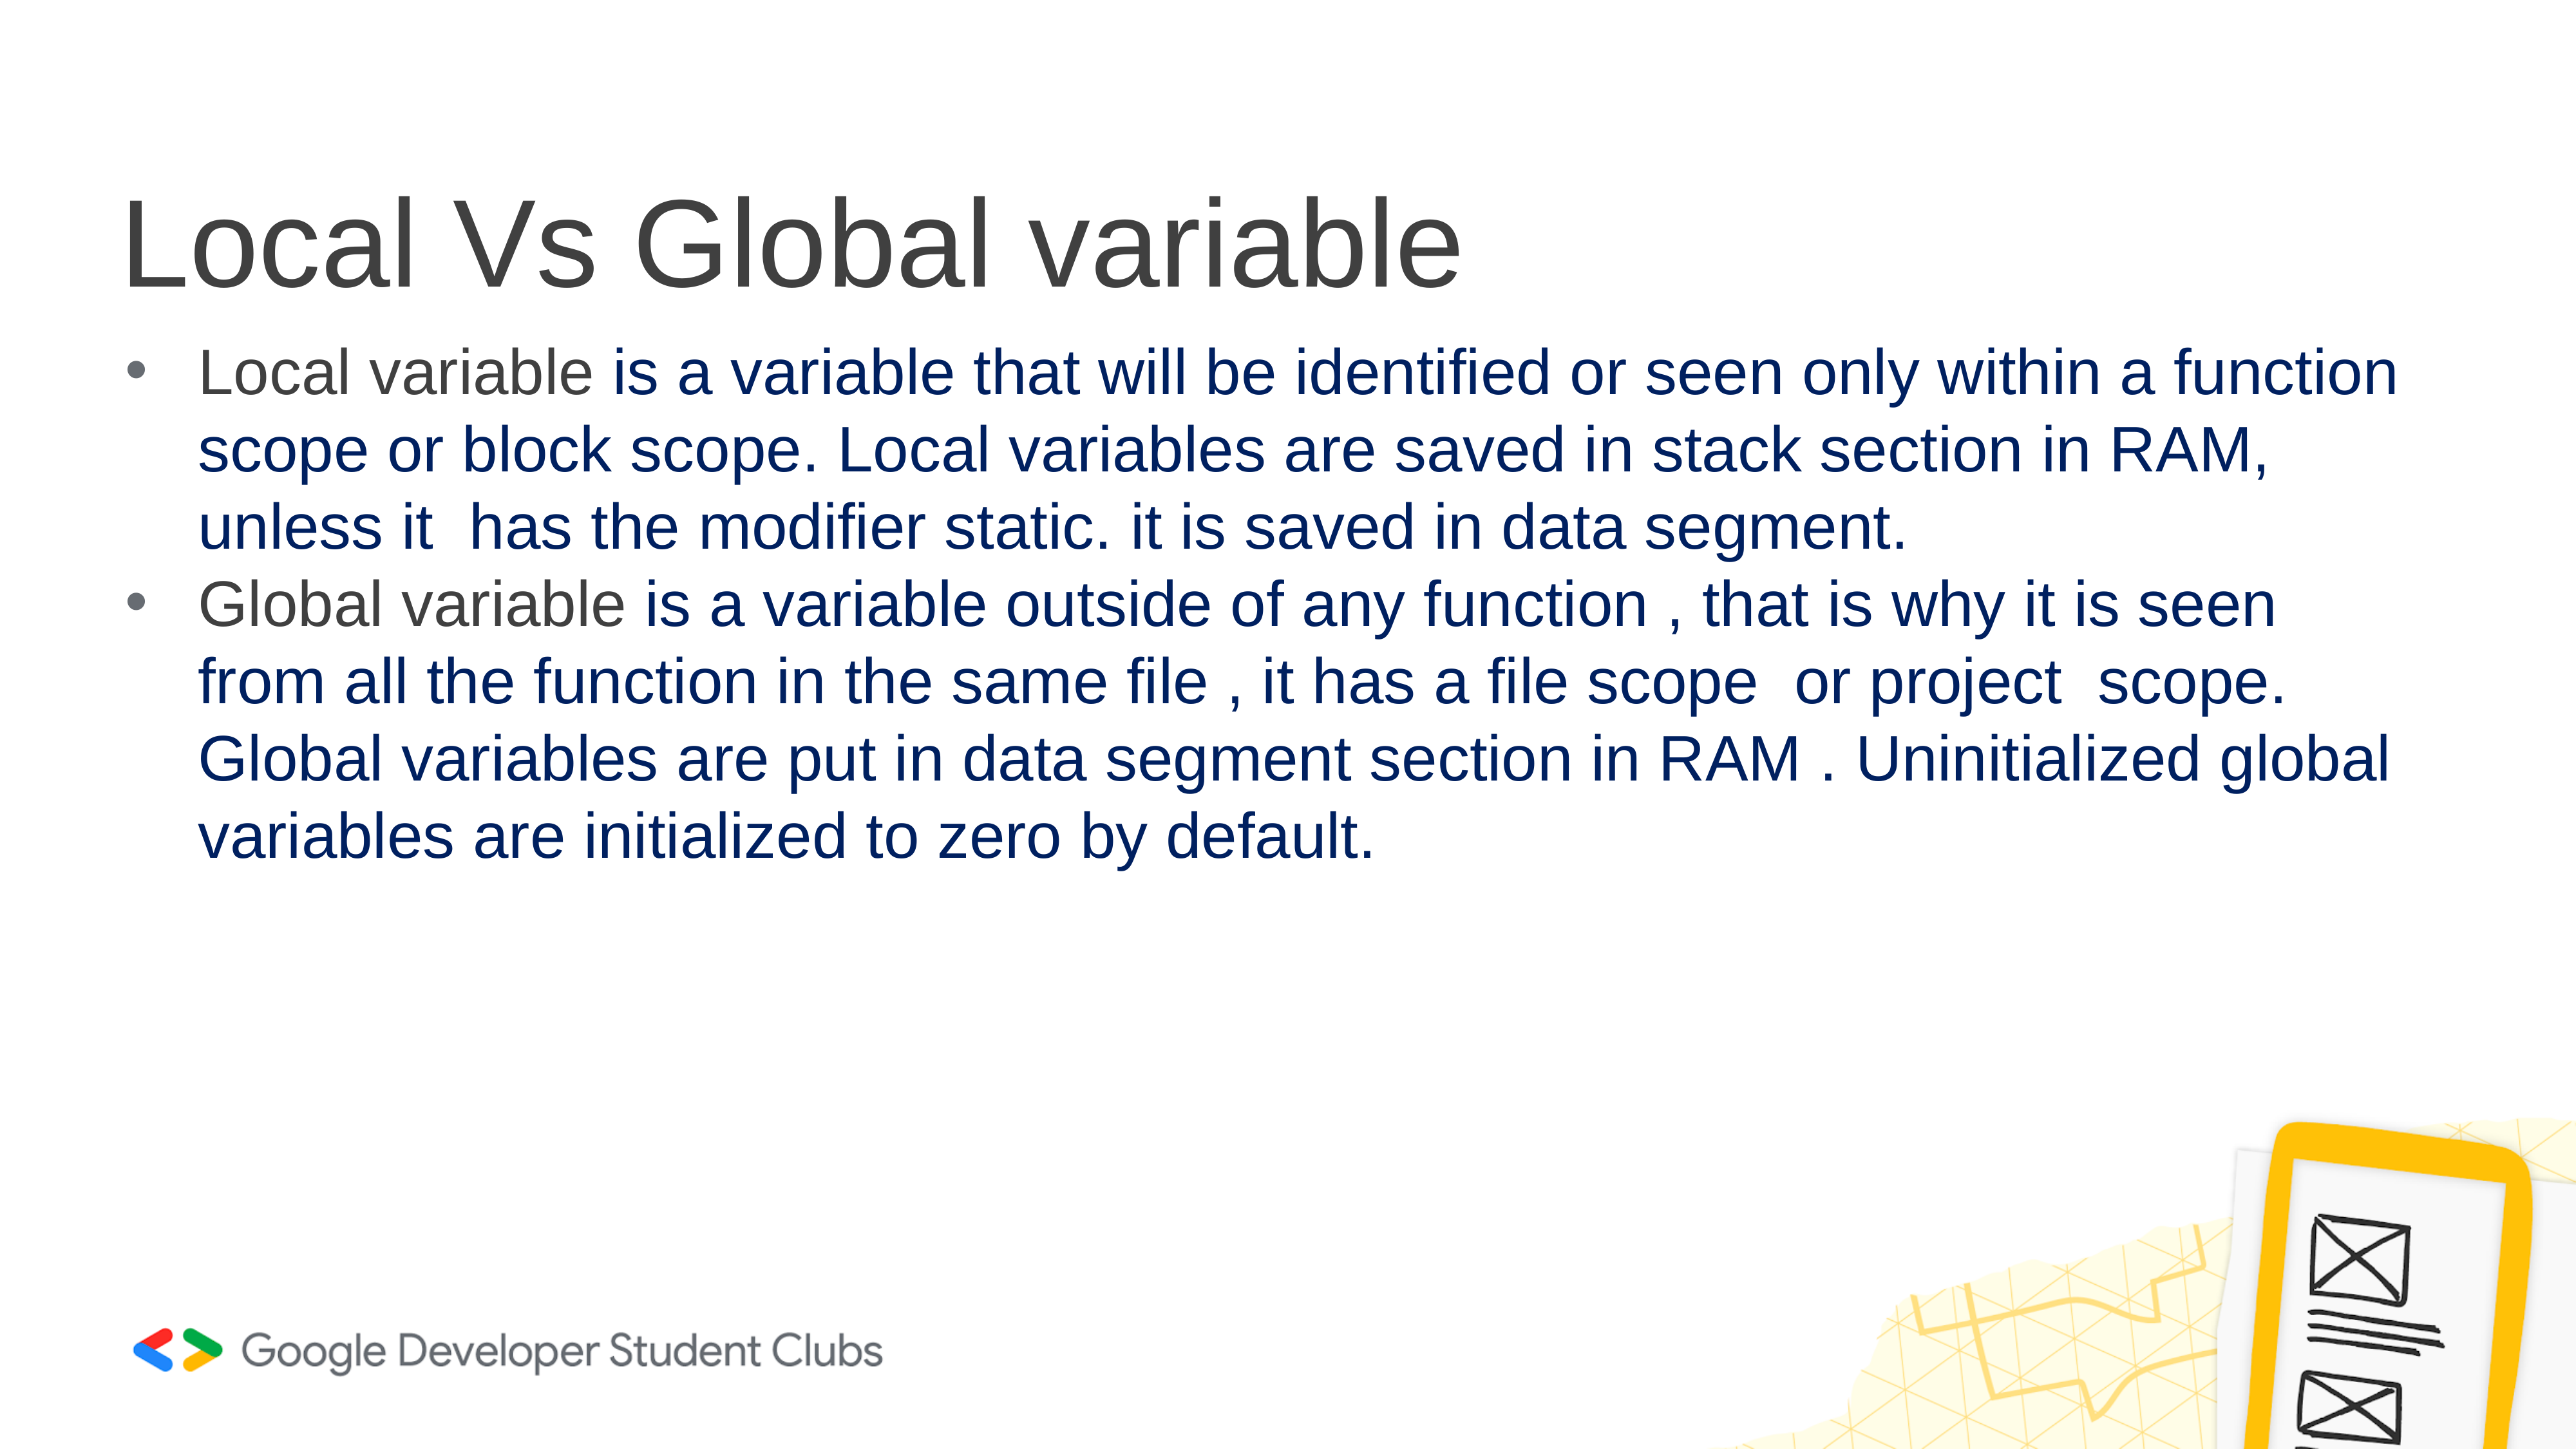

# Local Vs Global variable
Local variable is a variable that will be identified or seen only within a function scope or block scope. Local variables are saved in stack section in RAM, unless it  has the modifier static. it is saved in data segment.
Global variable is a variable outside of any function , that is why it is seen from all the function in the same file , it has a file scope  or project  scope. Global variables are put in data segment section in RAM . Uninitialized global variables are initialized to zero by default.